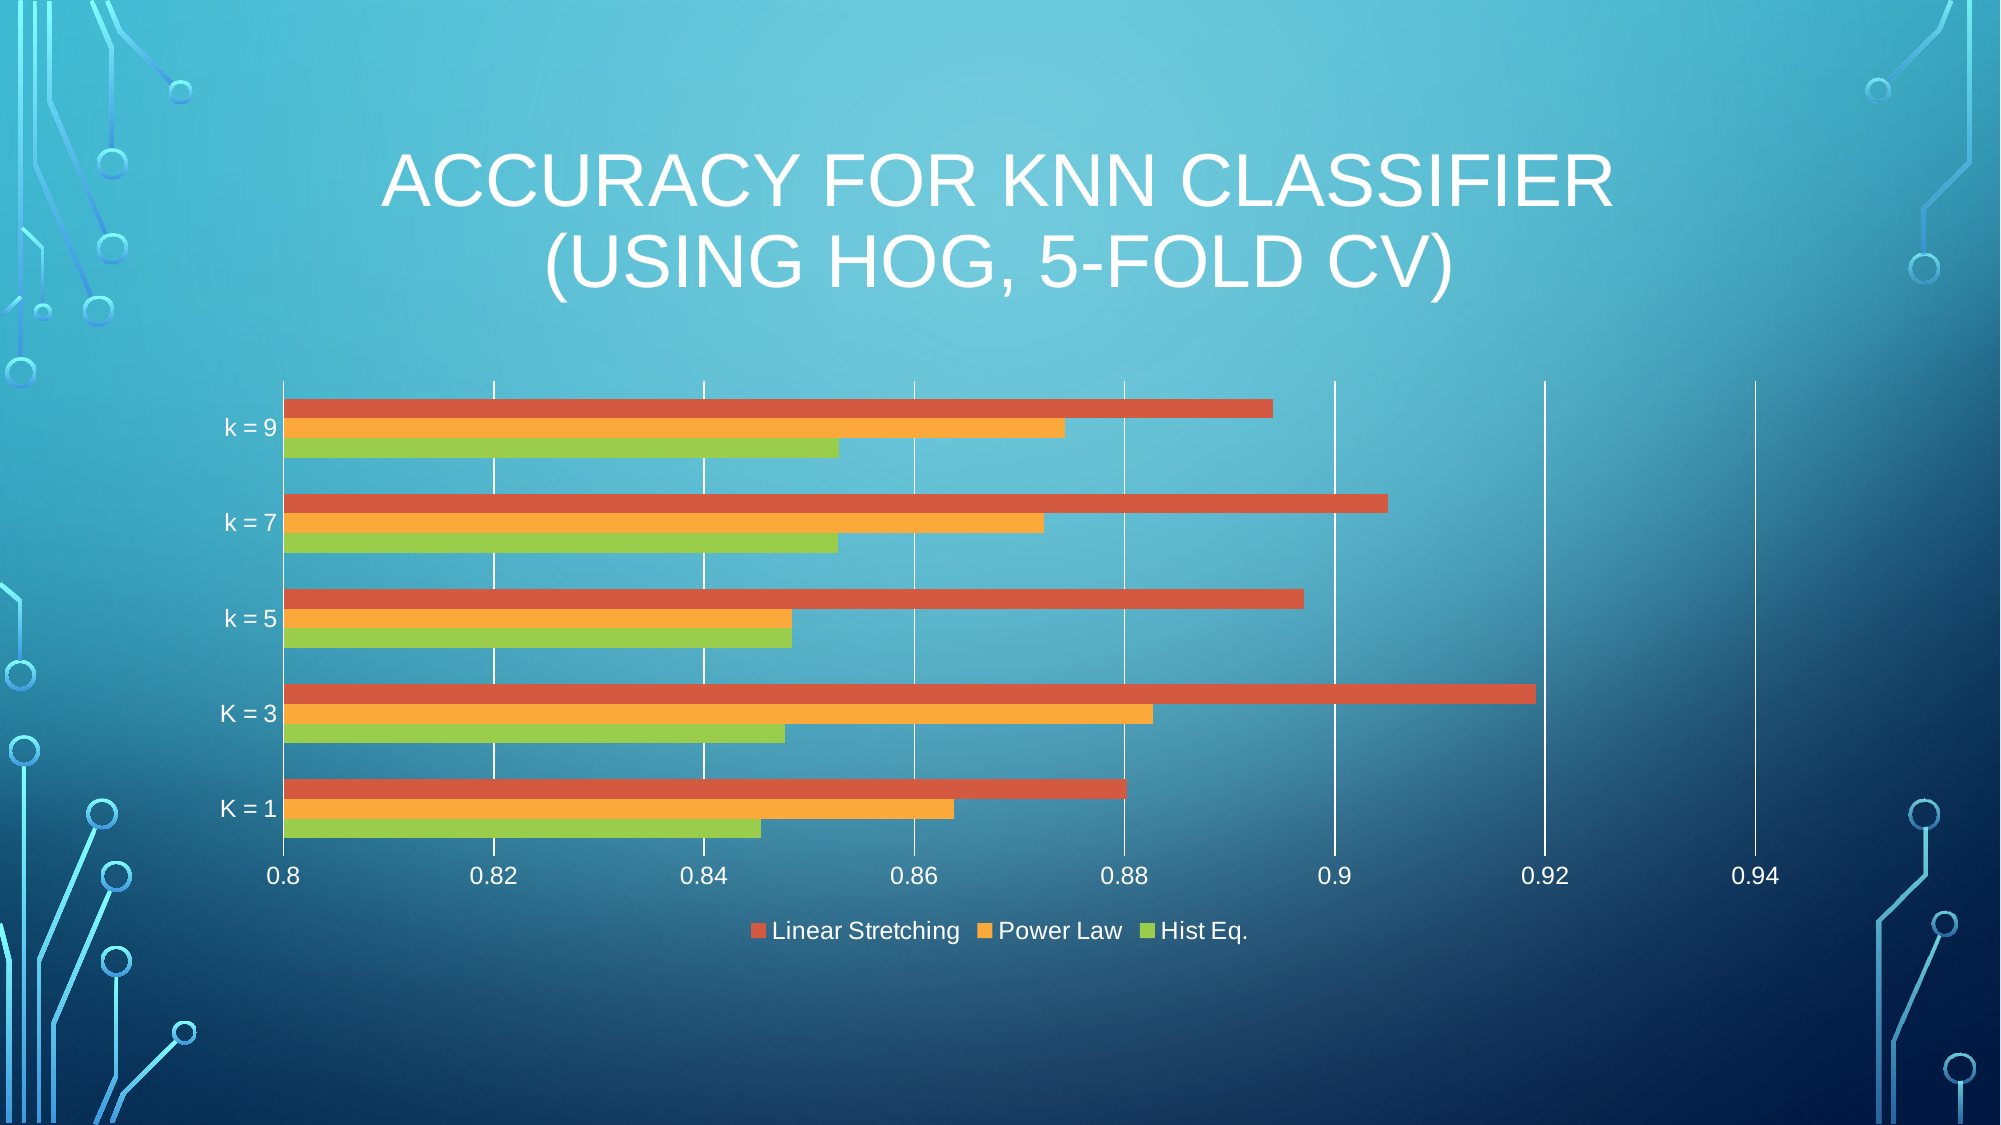

# Accuracy for Knn Classifier (Using HOG, 5-Fold CV)

### Chart

| Category | Hist Eq. | Power Law | Linear Stretching |
|---|---|---|---|
| K = 1 | 0.8454 | 0.8638 | 0.8802 |
| K = 3 | 0.8477 | 0.8827 | 0.9191 |
| k = 5 | 0.8484 | 0.8484 | 0.8971 |
| k = 7 | 0.8527 | 0.8723 | 0.9051 |
| k = 9 | 0.8528 | 0.8743 | 0.8941 |